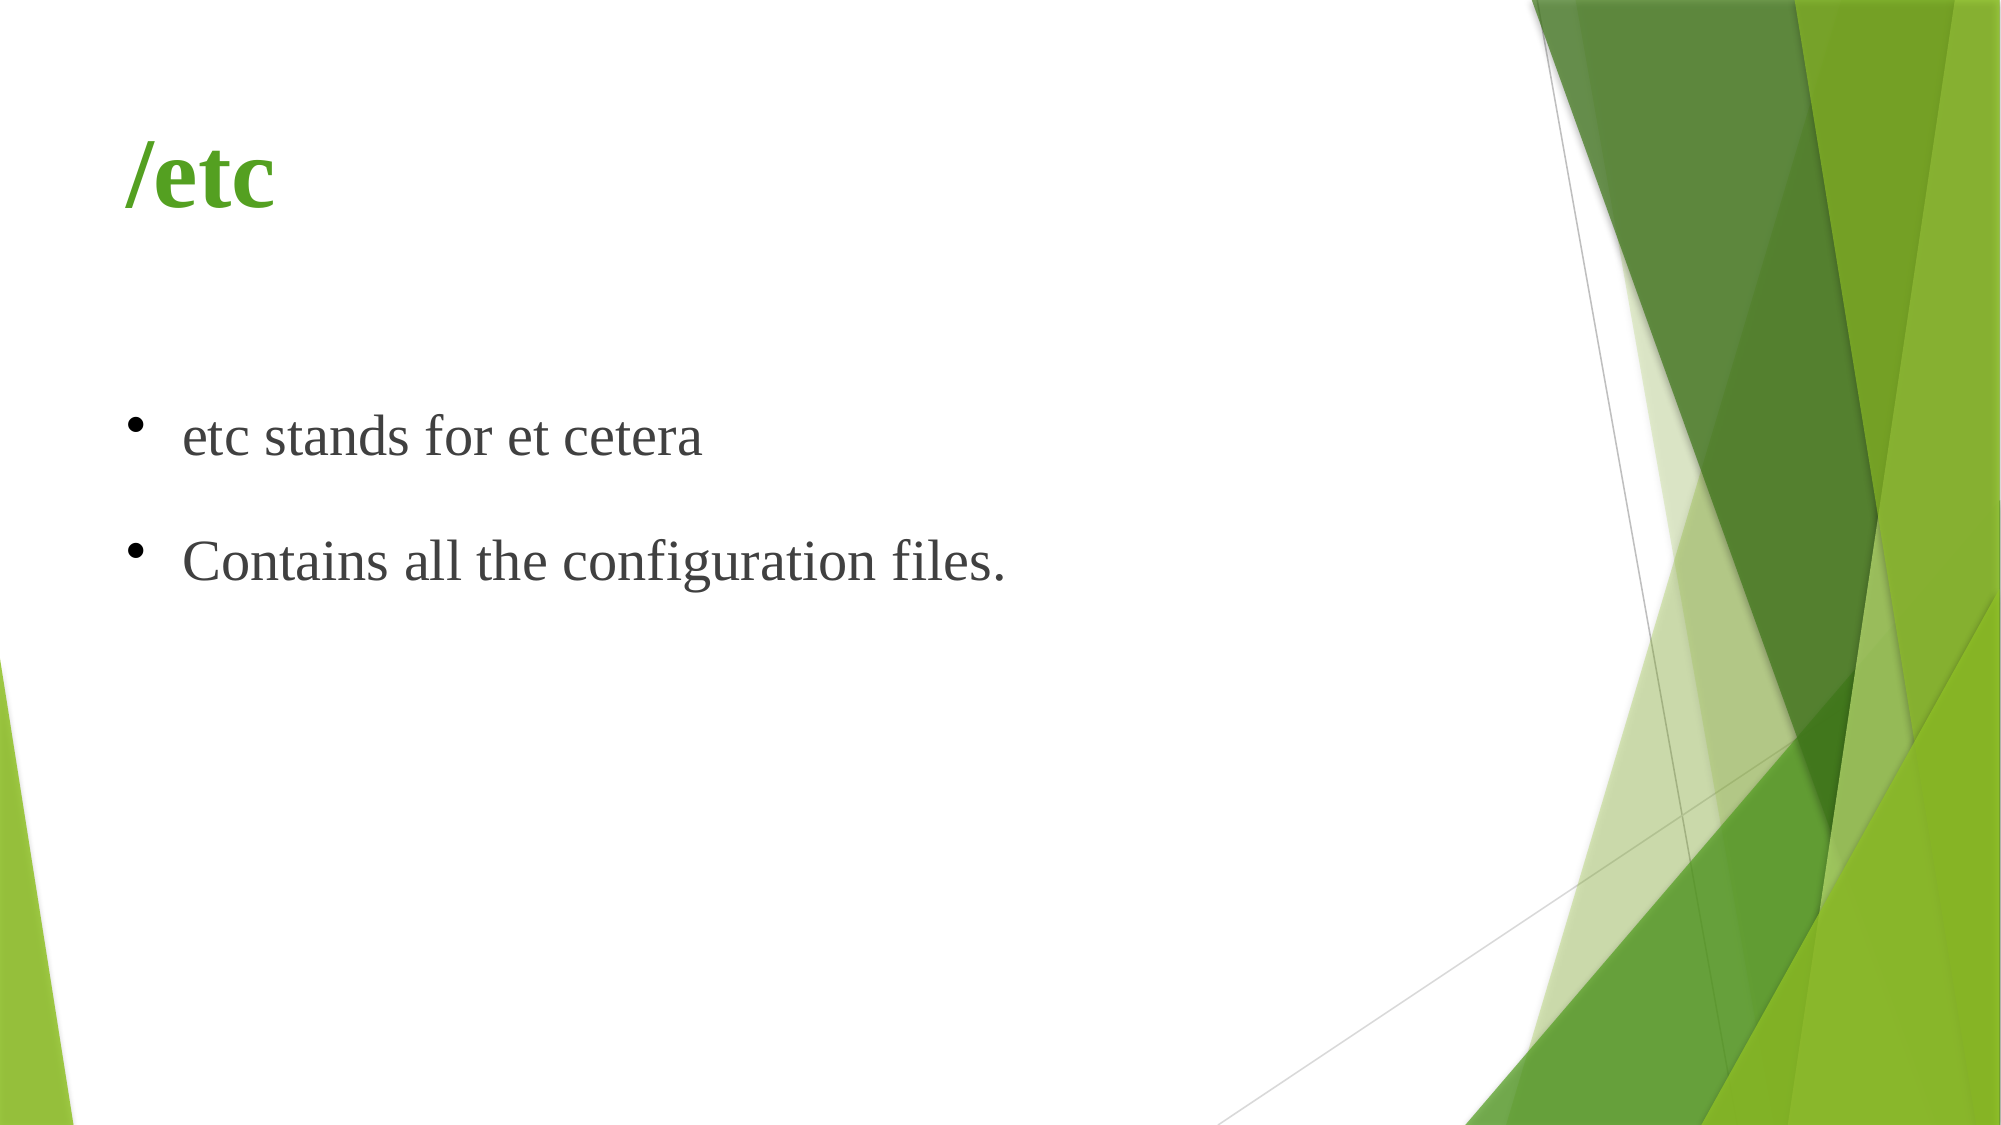

# /etc
etc stands for et cetera
Contains all the configuration files.